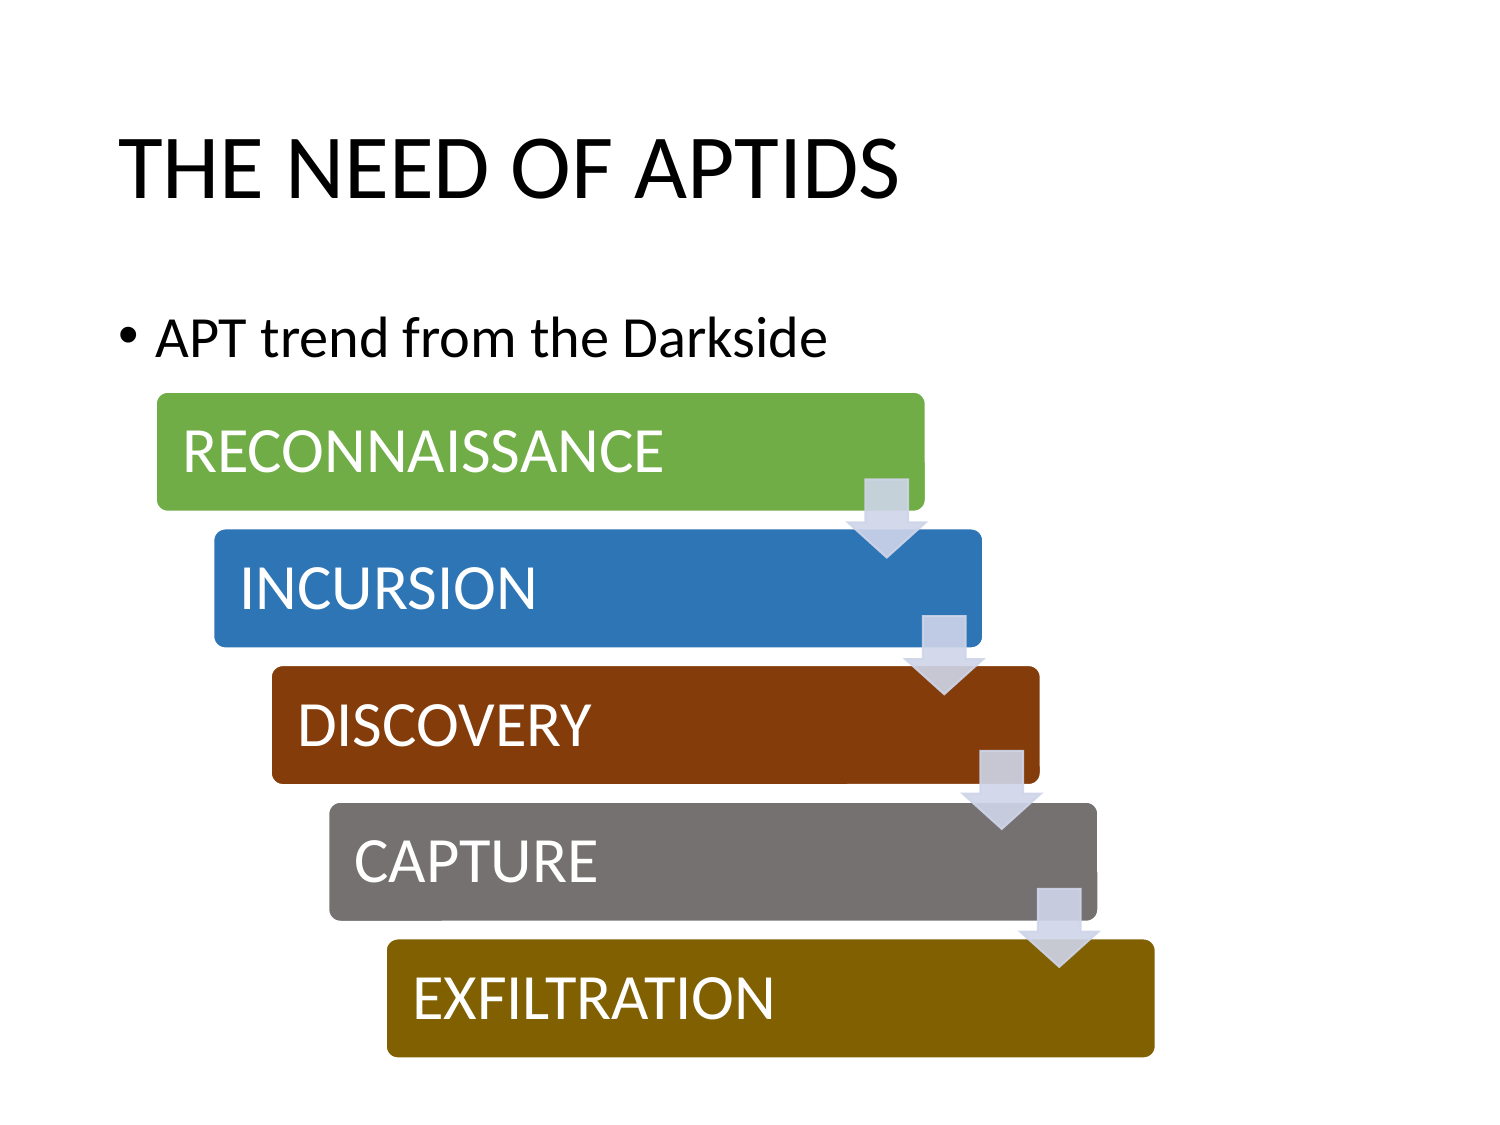

# THE NEED OF APTIDS
APT trend from the Darkside

RECONNAISSANCE
INCURSION
DISCOVERY
CAPTURE
EXFILTRATION